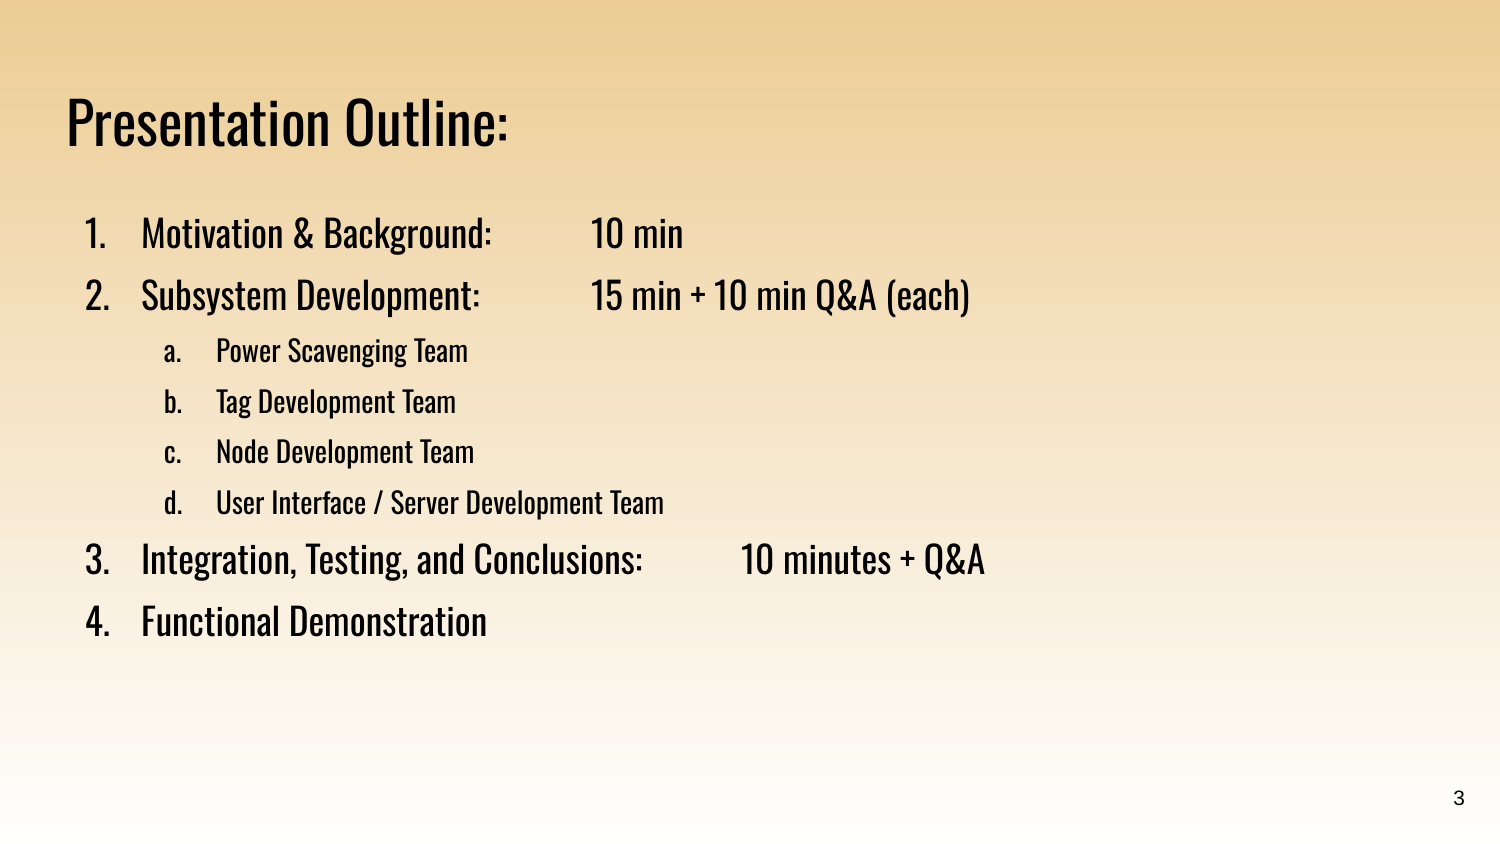

# Presentation Outline:
Motivation & Background:	10 min
Subsystem Development: 	15 min + 10 min Q&A (each)
Power Scavenging Team
Tag Development Team
Node Development Team
User Interface / Server Development Team
Integration, Testing, and Conclusions:	10 minutes + Q&A
Functional Demonstration

3